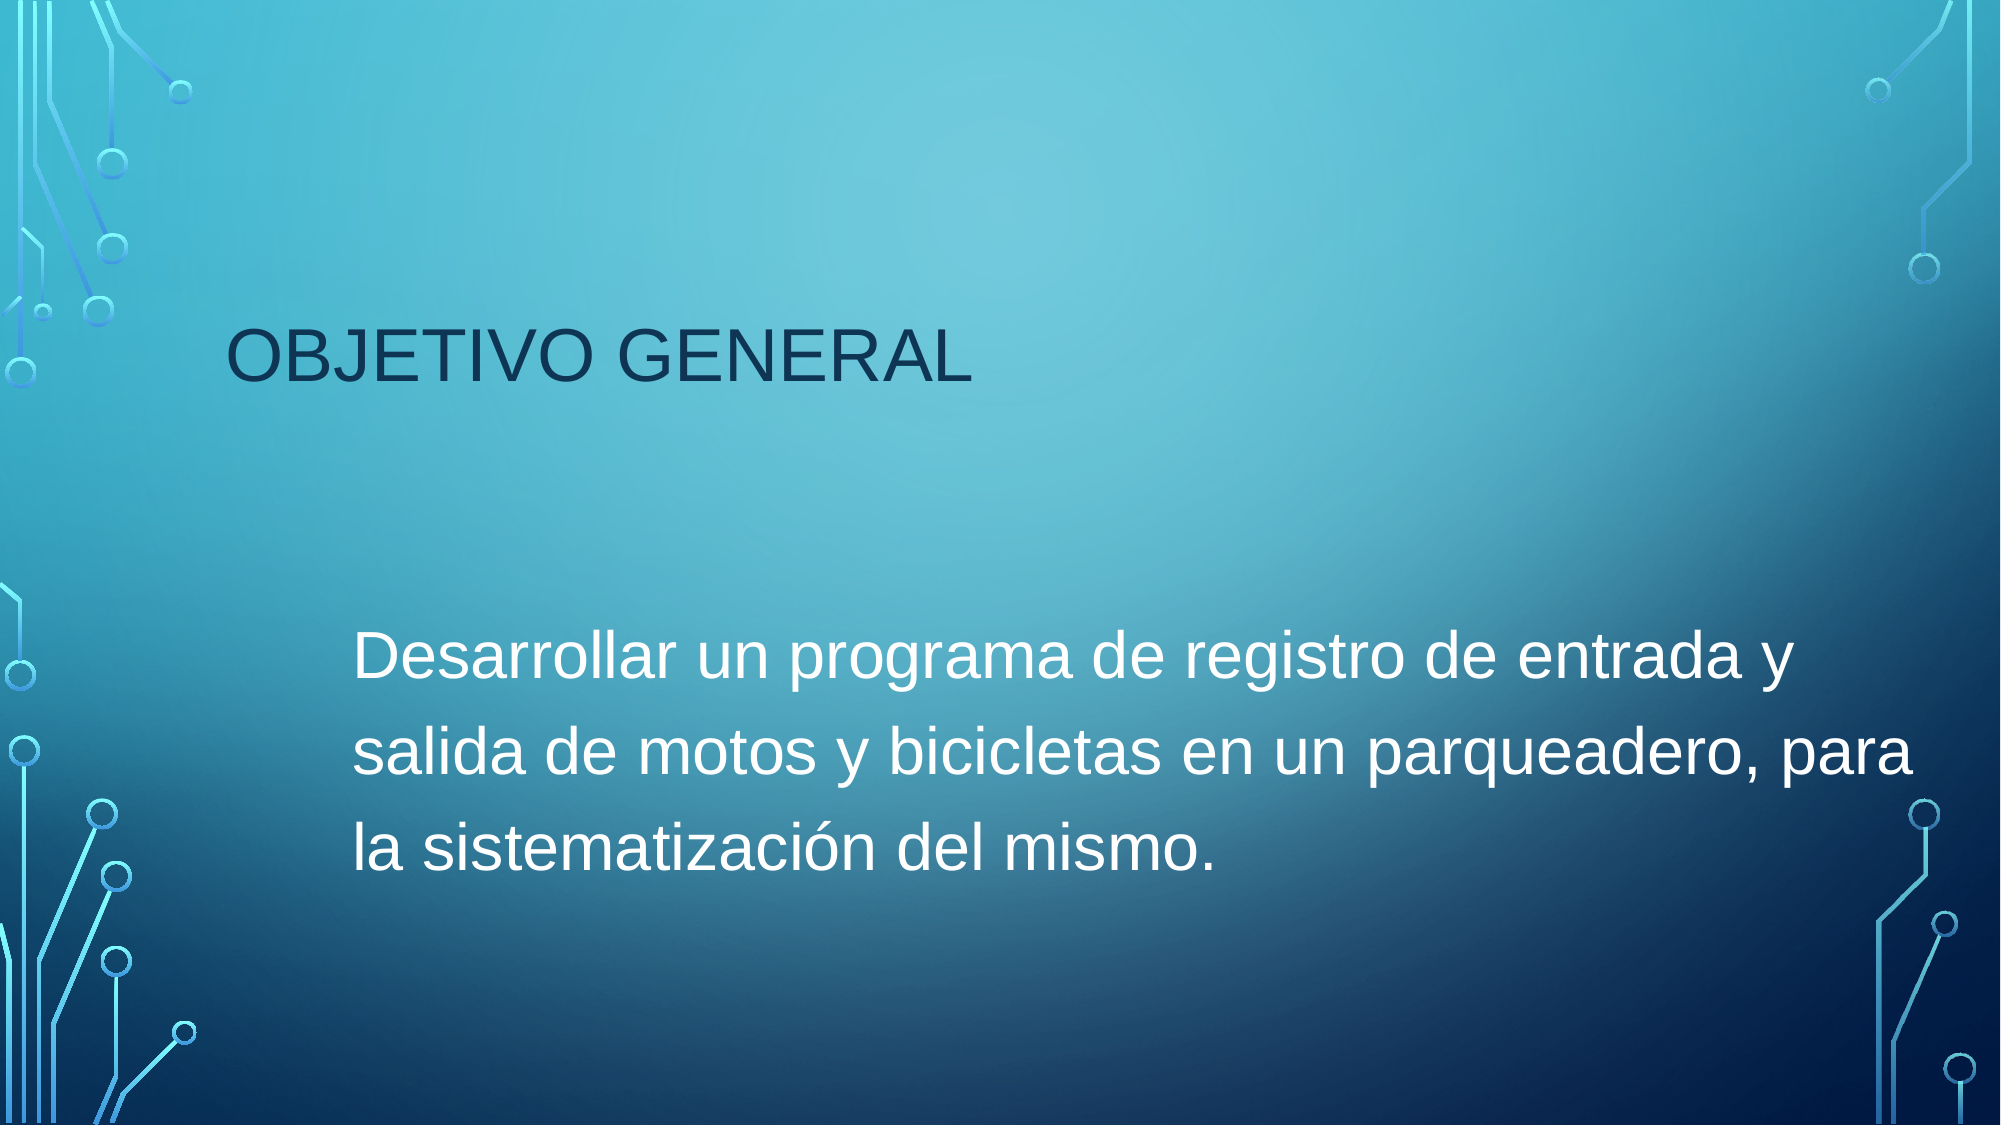

# Objetivo general
Desarrollar un programa de registro de entrada y salida de motos y bicicletas en un parqueadero, para la sistematización del mismo.